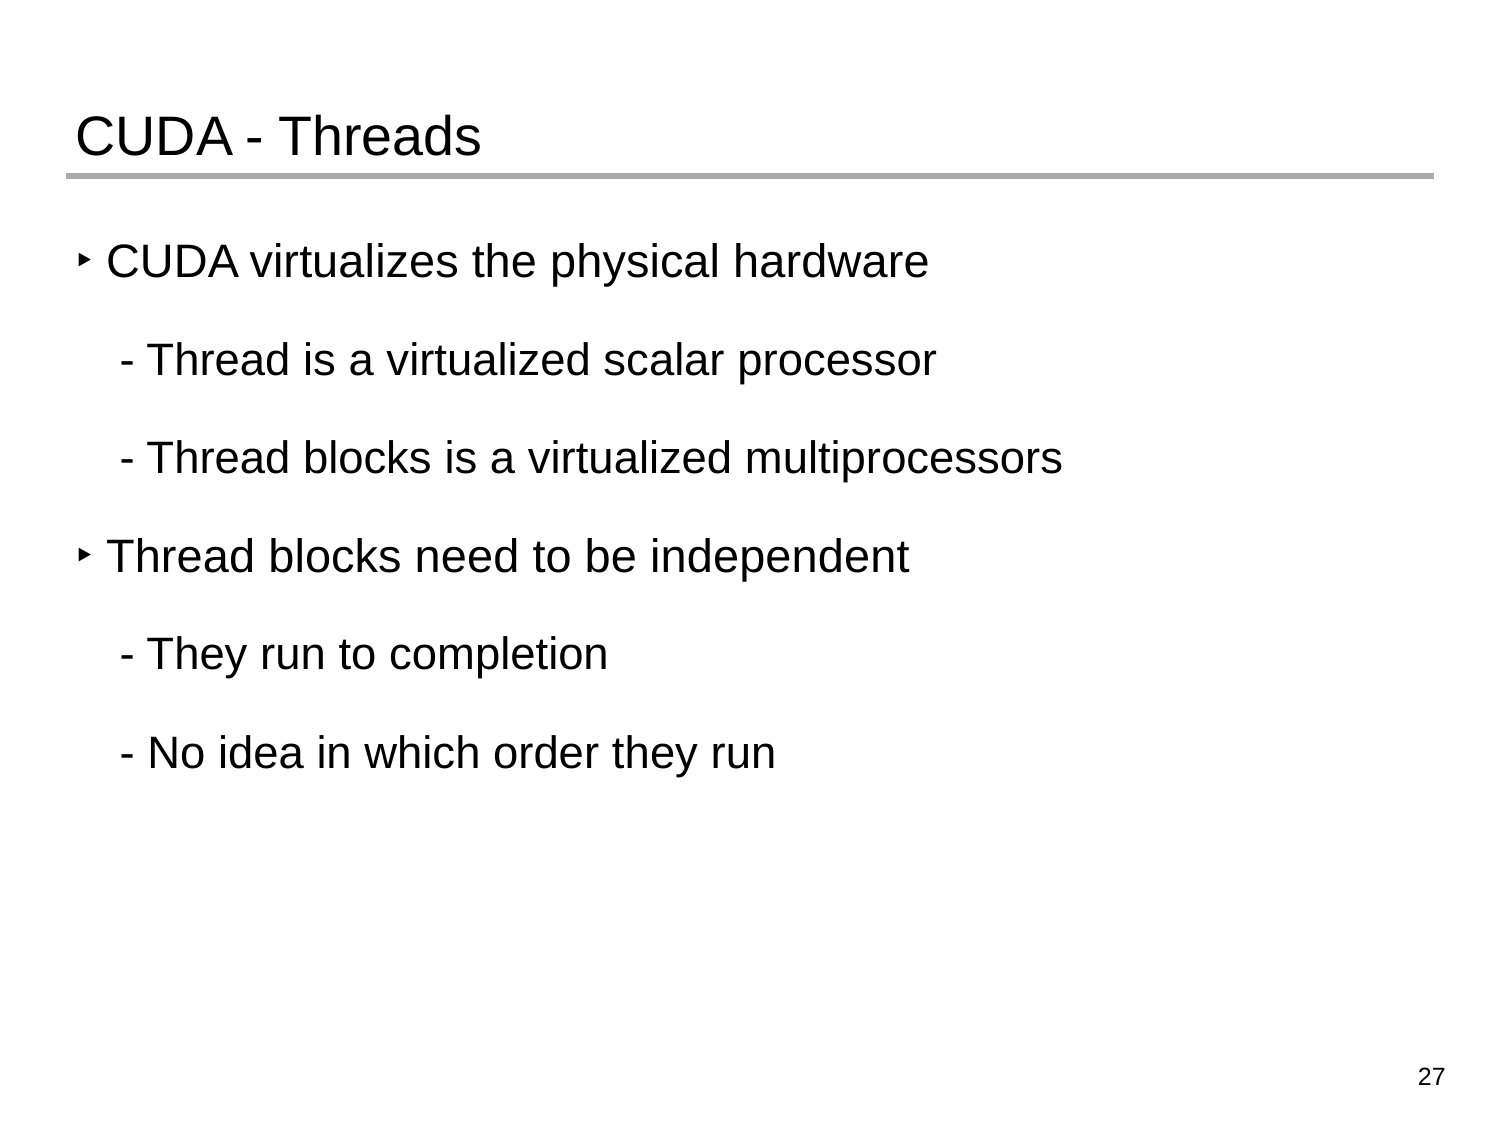

CUDA - Threads

‣ CUDA virtualizes the physical hardware

	- Thread is a virtualized scalar processor

	- Thread blocks is a virtualized multiprocessors

‣ Thread blocks need to be independent

	- They run to completion

	- No idea in which order they run

27